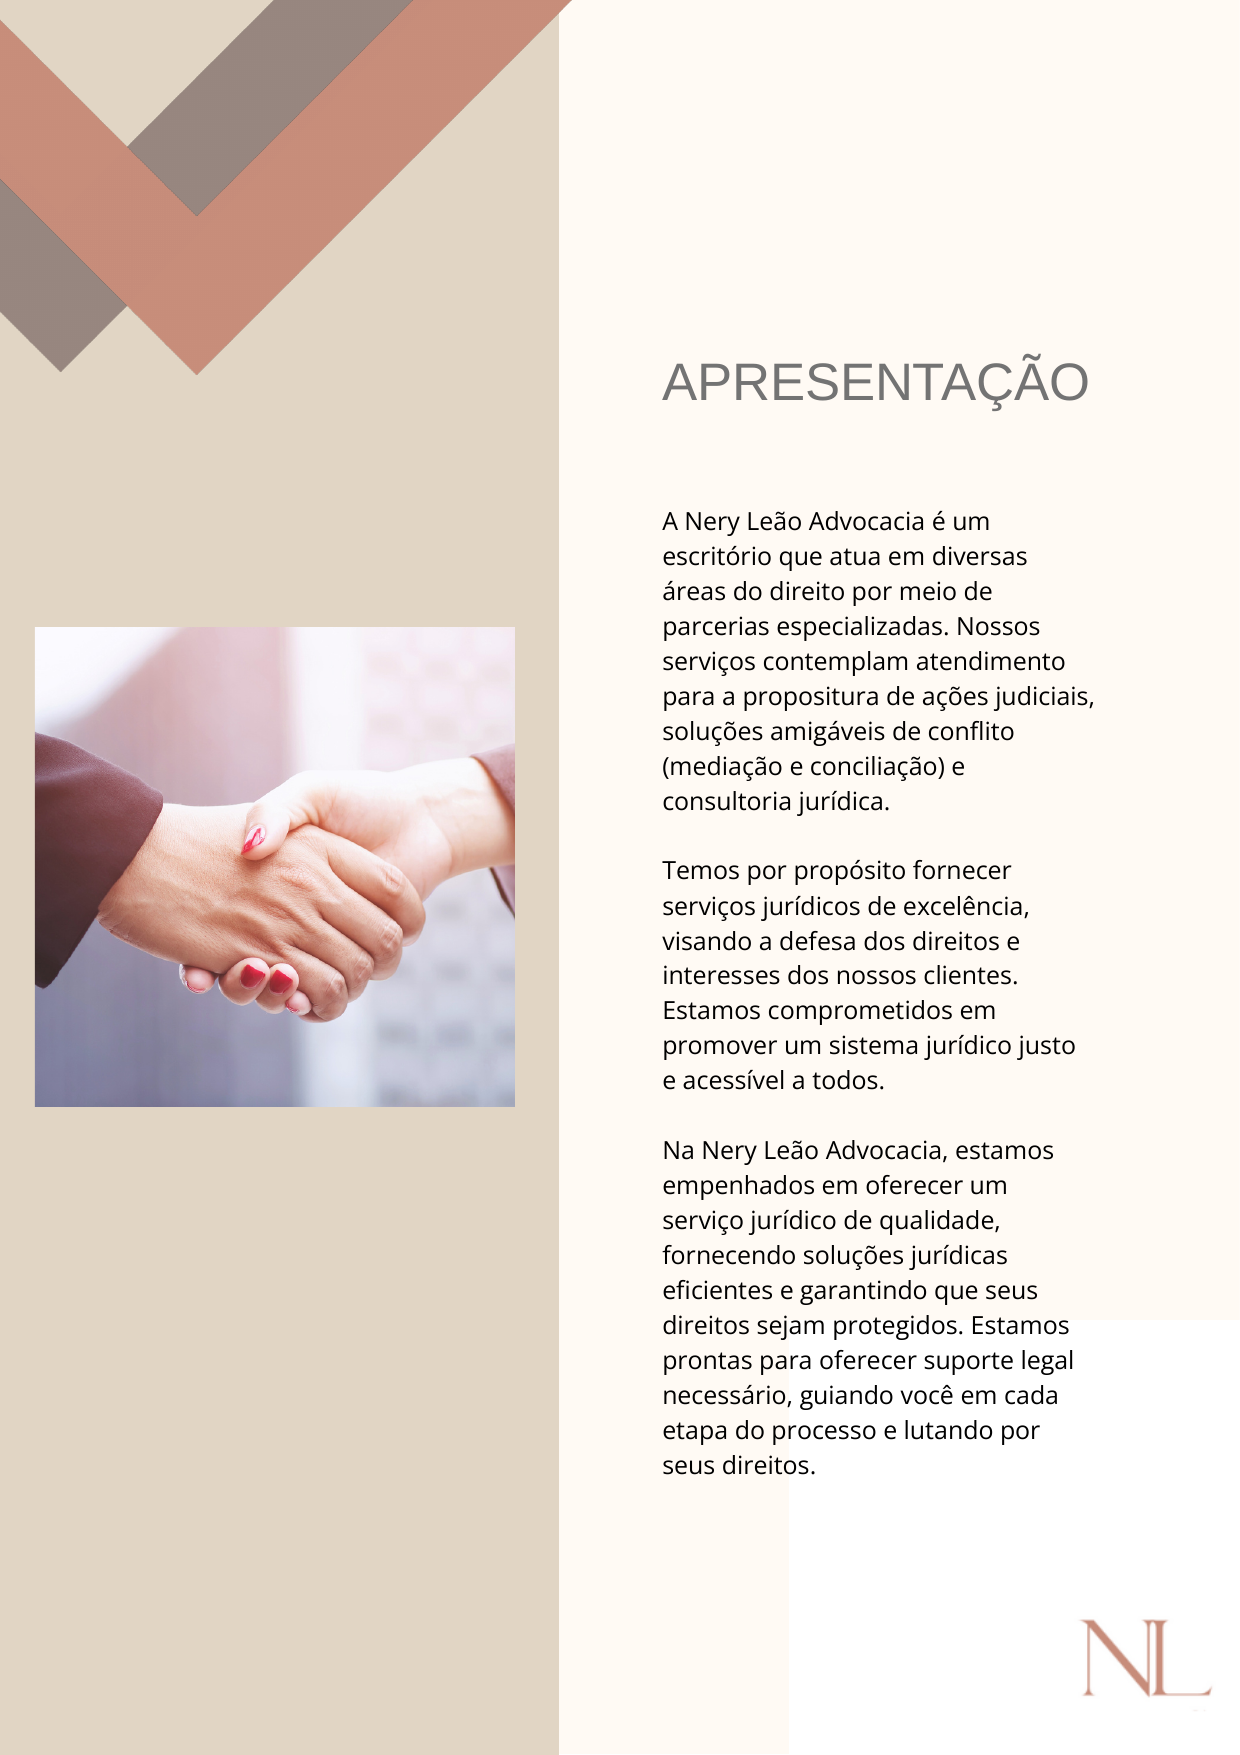

APRESENTAÇÃO
A Nery Leão Advocacia é um escritório que atua em diversas áreas do direito por meio de parcerias especializadas. Nossos serviços contemplam atendimento para a propositura de ações judiciais, soluções amigáveis de conflito (mediação e conciliação) e consultoria jurídica.

Temos por propósito fornecer serviços jurídicos de excelência, visando a defesa dos direitos e interesses dos nossos clientes. Estamos comprometidos em promover um sistema jurídico justo e acessível a todos.

Na Nery Leão Advocacia, estamos empenhados em oferecer um serviço jurídico de qualidade, fornecendo soluções jurídicas eficientes e garantindo que seus direitos sejam protegidos. Estamos prontas para oferecer suporte legal necessário, guiando você em cada etapa do processo e lutando por seus direitos.